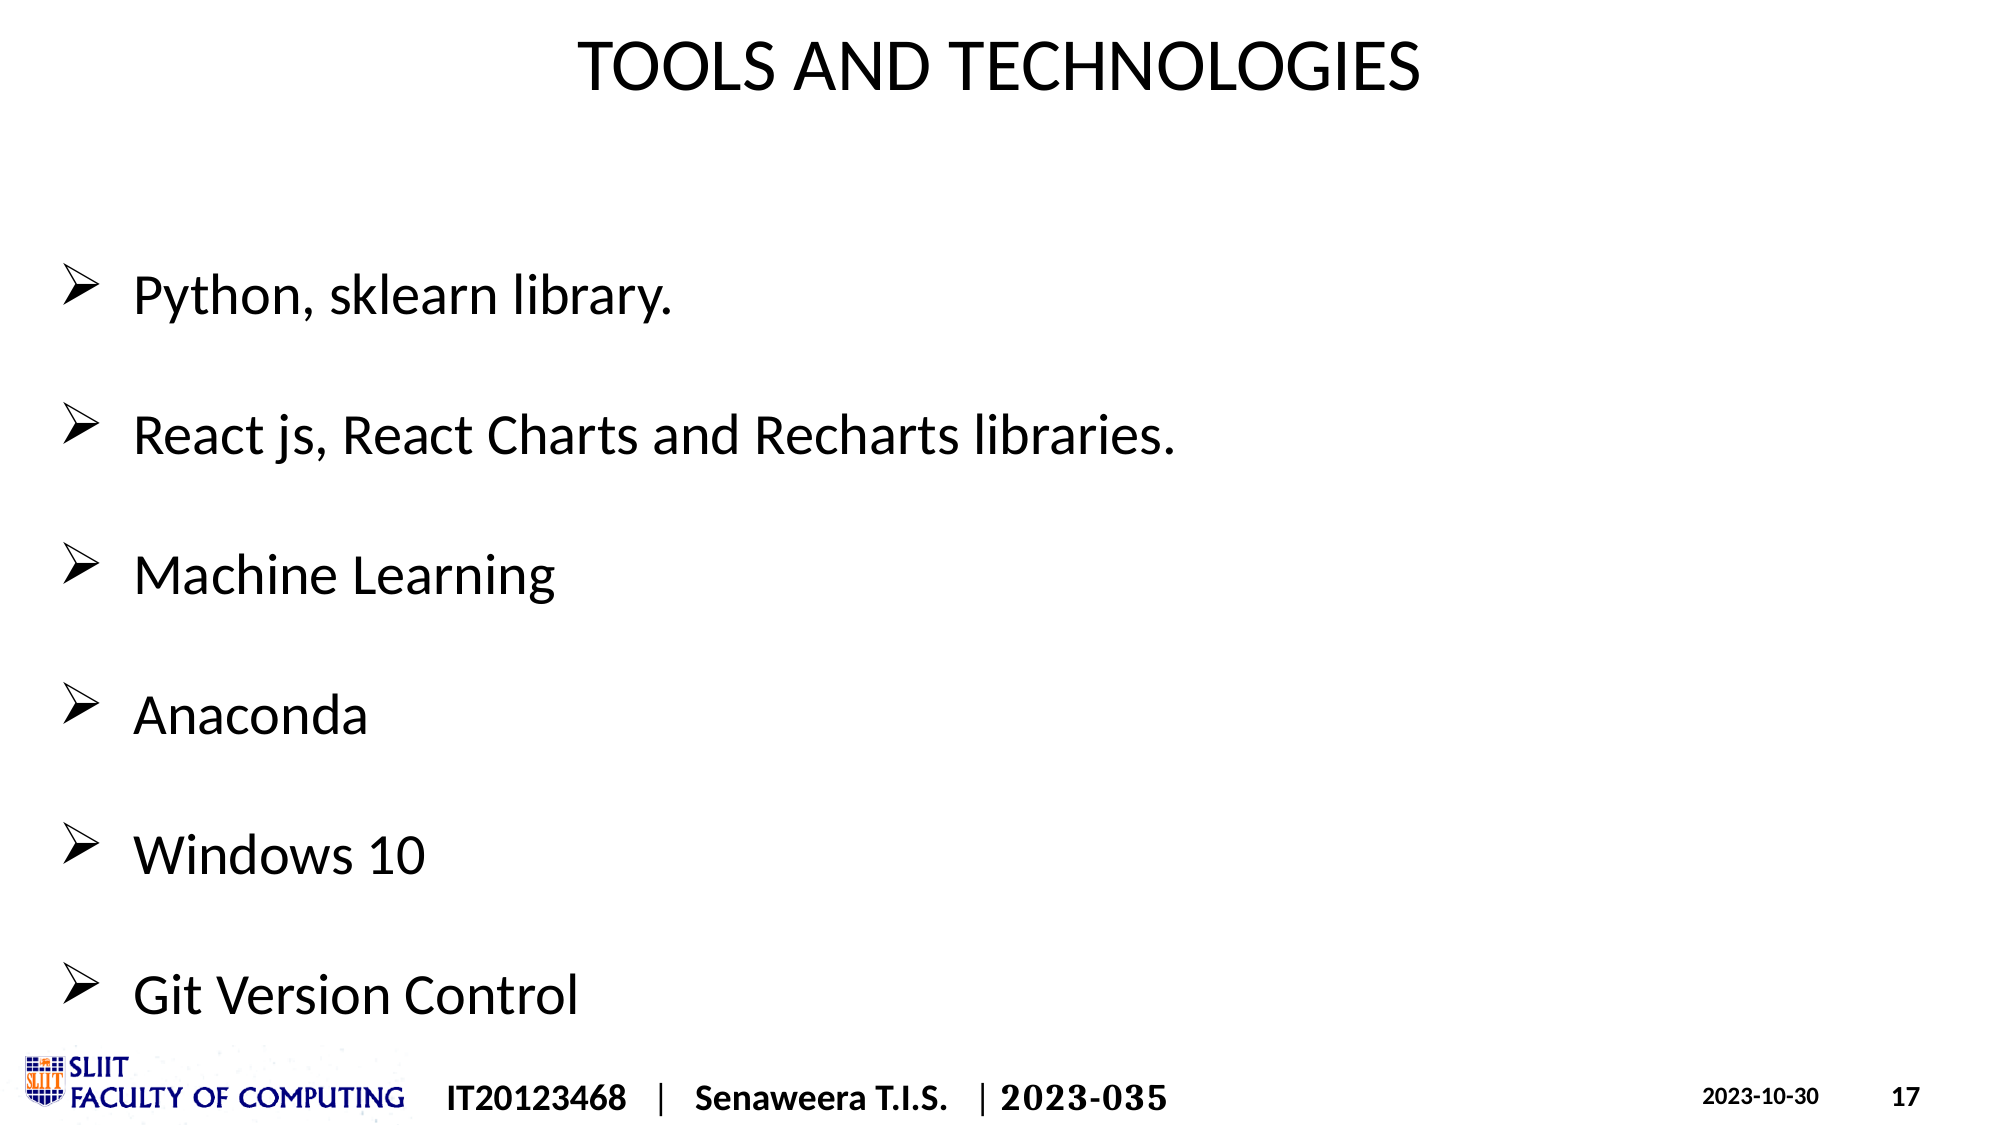

TOOLS AND TECHNOLOGIES
Python, sklearn library.
React js, React Charts and Recharts libraries.
Machine Learning
Anaconda
Windows 10
Git Version Control
IT20123468   |   Senaweera T.I.S.   | 2023-035